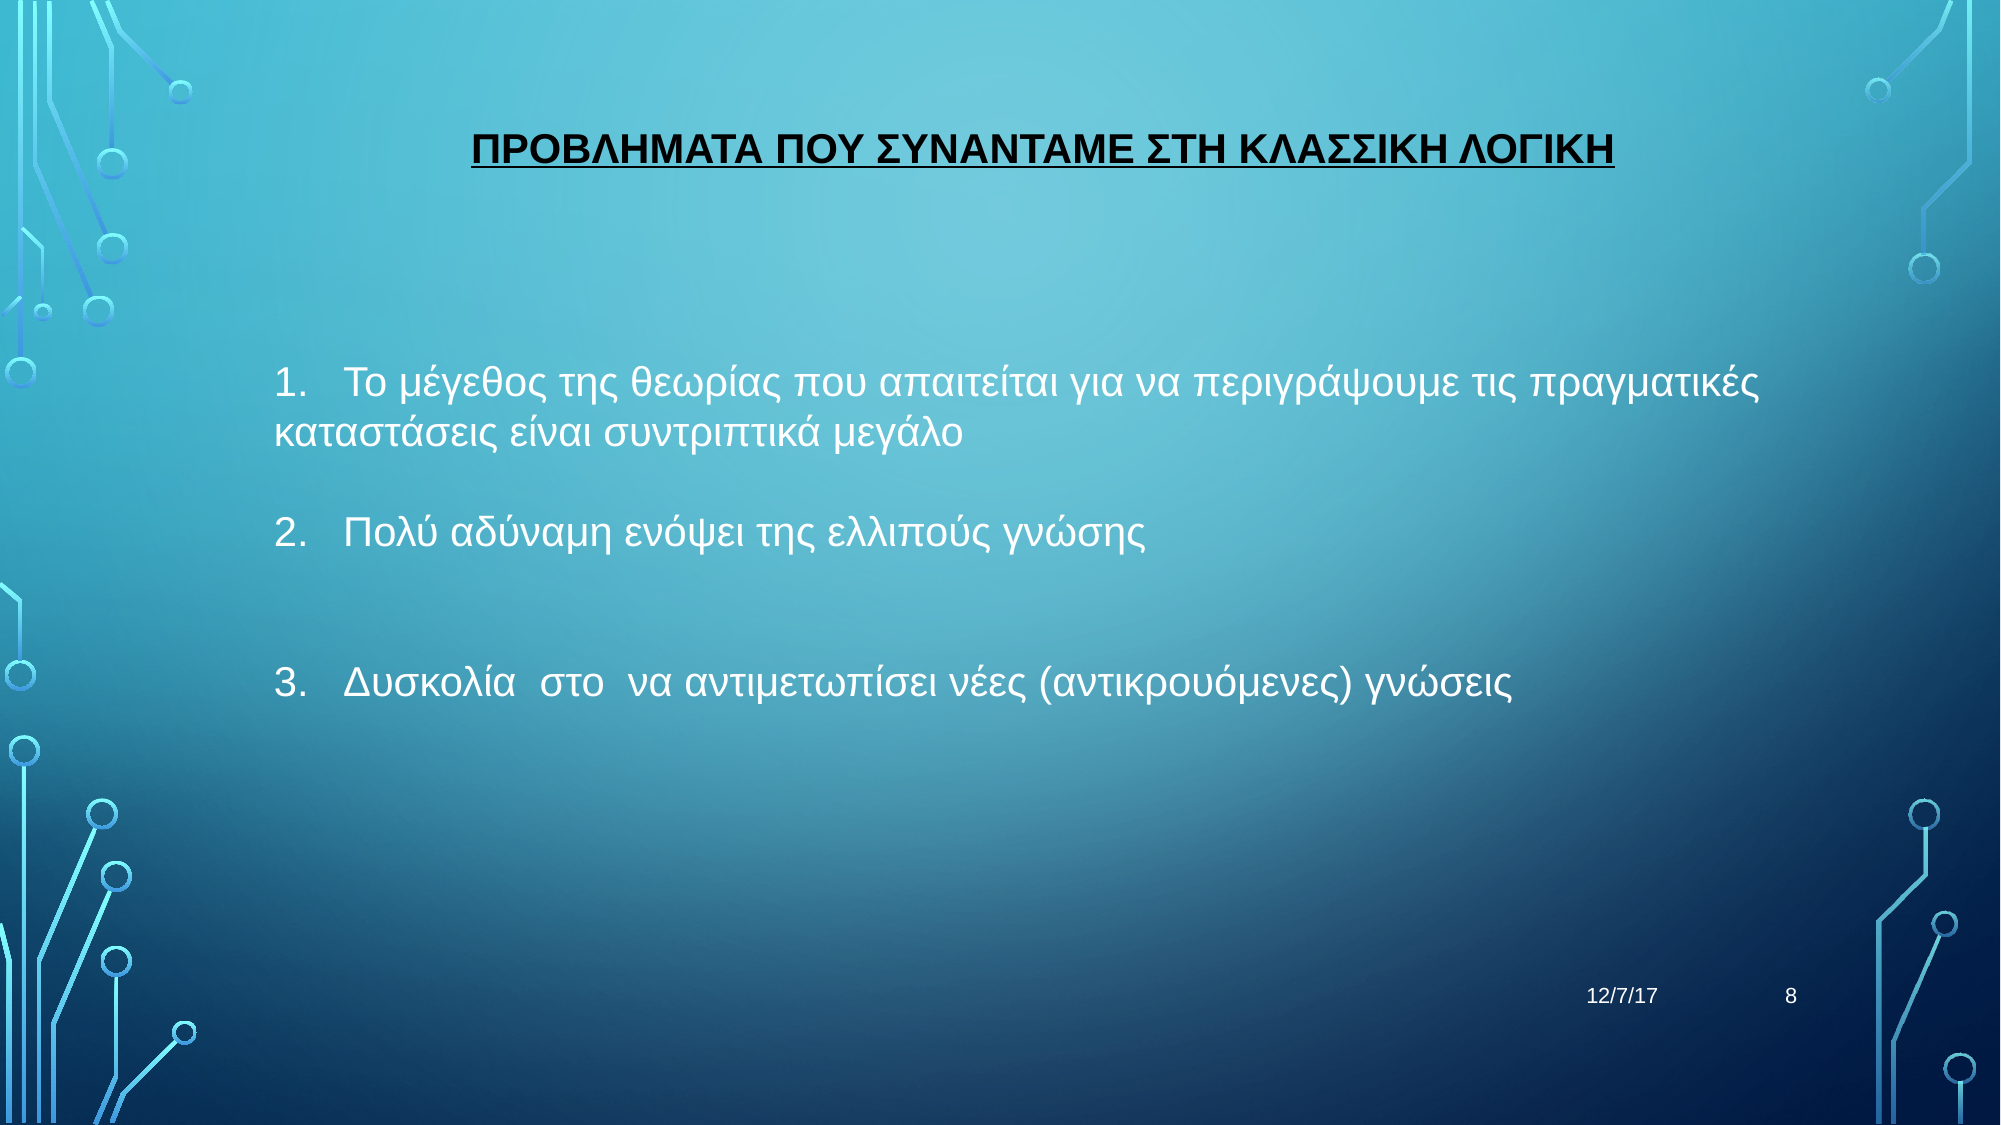

ΠΡΟΒΛΗΜΑΤΑ ΠΟΥ ΣΥΝΑΝΤΑΜΕ ΣΤΗ ΚΛΑΣΣΙΚΗ ΛΟΓΙΚΗ
1.   Το μέγεθος της θεωρίας που απαιτείται για να περιγράψουμε τις πραγματικές
καταστάσεις είναι συντριπτικά μεγάλο

2.   Πολύ αδύναμη ενόψει της ελλιπούς γνώσης

3.   Δυσκολία  στο  να αντιμετωπίσει νέες (αντικρουόμενες) γνώσεις
8
12/7/17